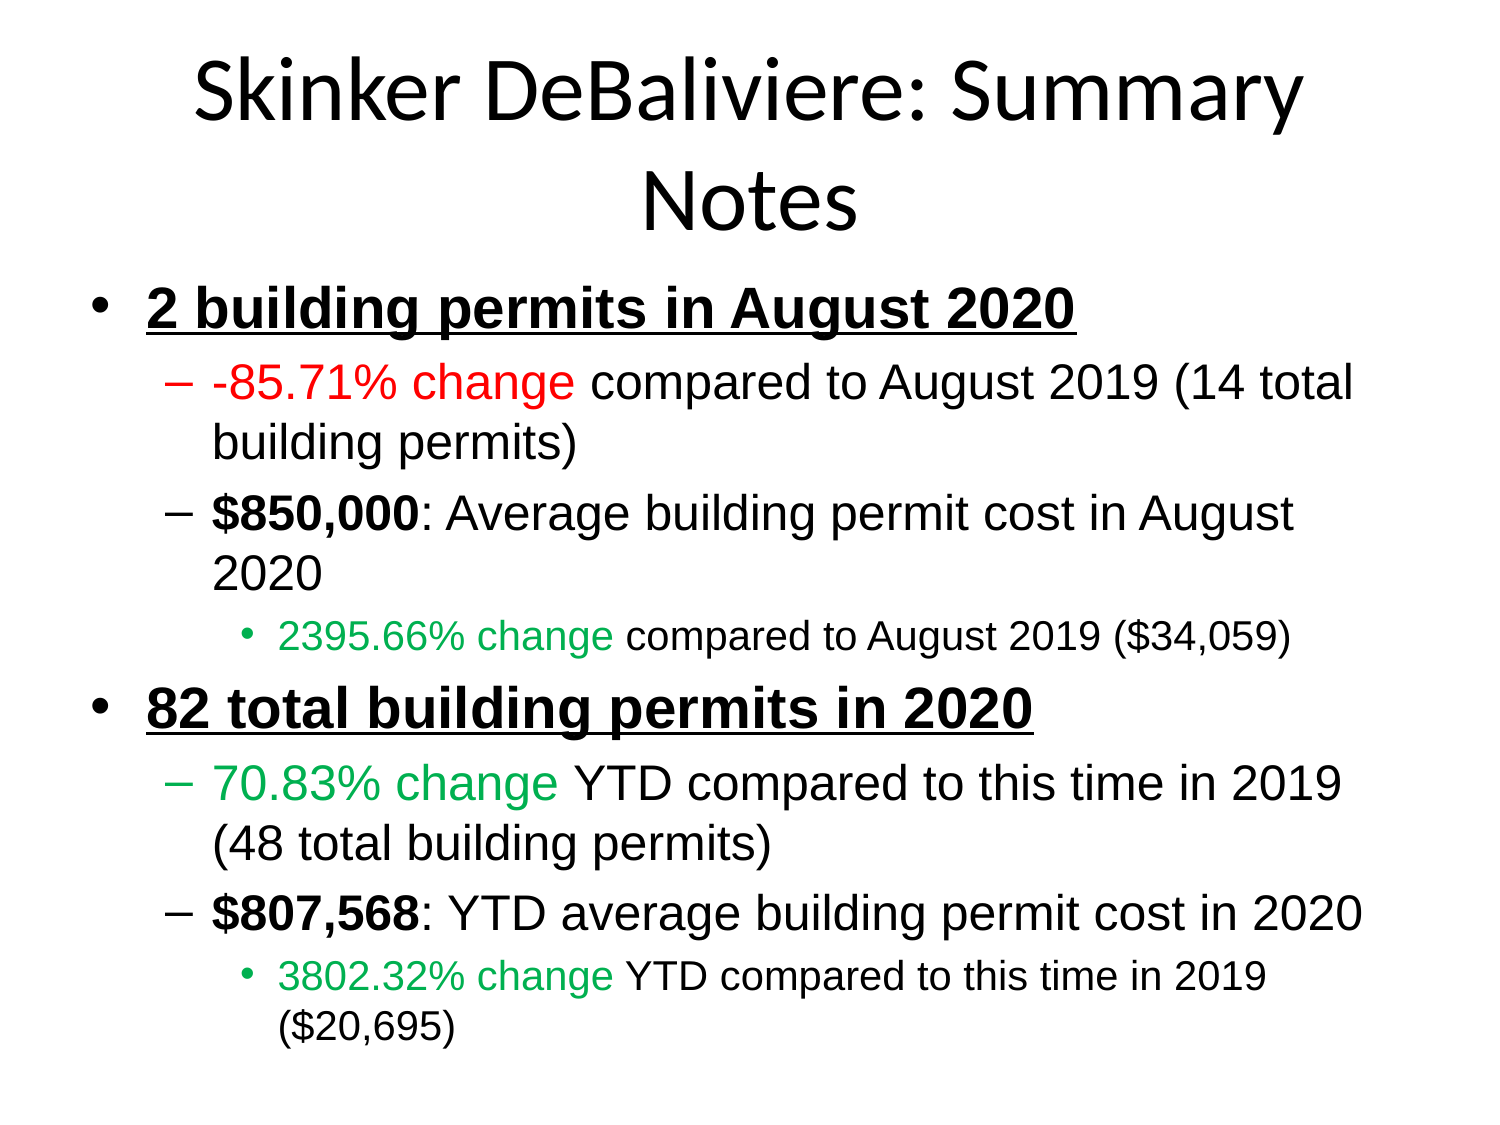

# Skinker DeBaliviere: Summary Notes
2 building permits in August 2020
-85.71% change compared to August 2019 (14 total building permits)
$850,000: Average building permit cost in August 2020
2395.66% change compared to August 2019 ($34,059)
82 total building permits in 2020
70.83% change YTD compared to this time in 2019 (48 total building permits)
$807,568: YTD average building permit cost in 2020
3802.32% change YTD compared to this time in 2019 ($20,695)